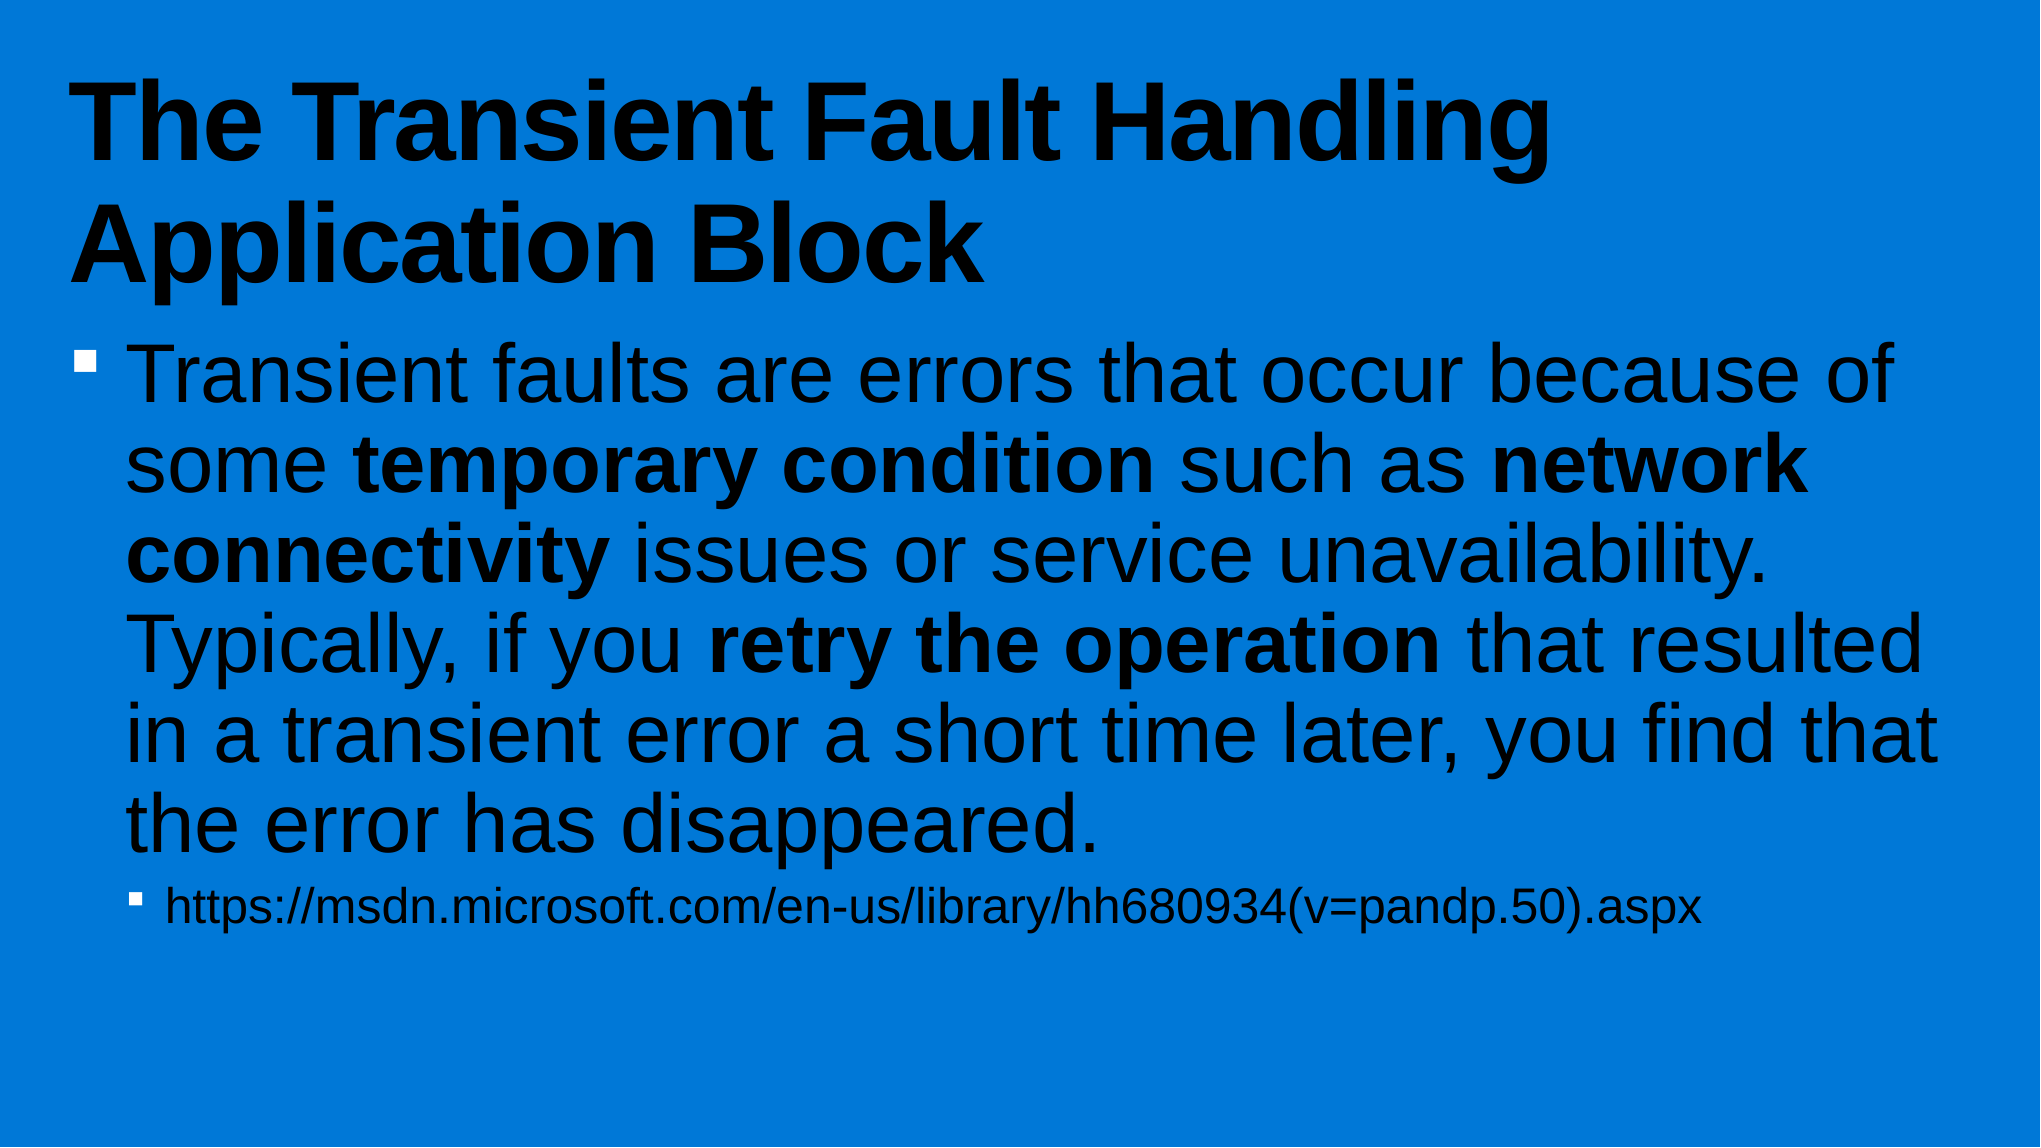

# The Transient Fault Handling Application Block

Transient faults are errors that occur because of some temporary condition such as network connectivity issues or service unavailability. Typically, if you retry the operation that resulted in a transient error a short time later, you find that the error has disappeared.
https://msdn.microsoft.com/en-us/library/hh680934(v=pandp.50).aspx